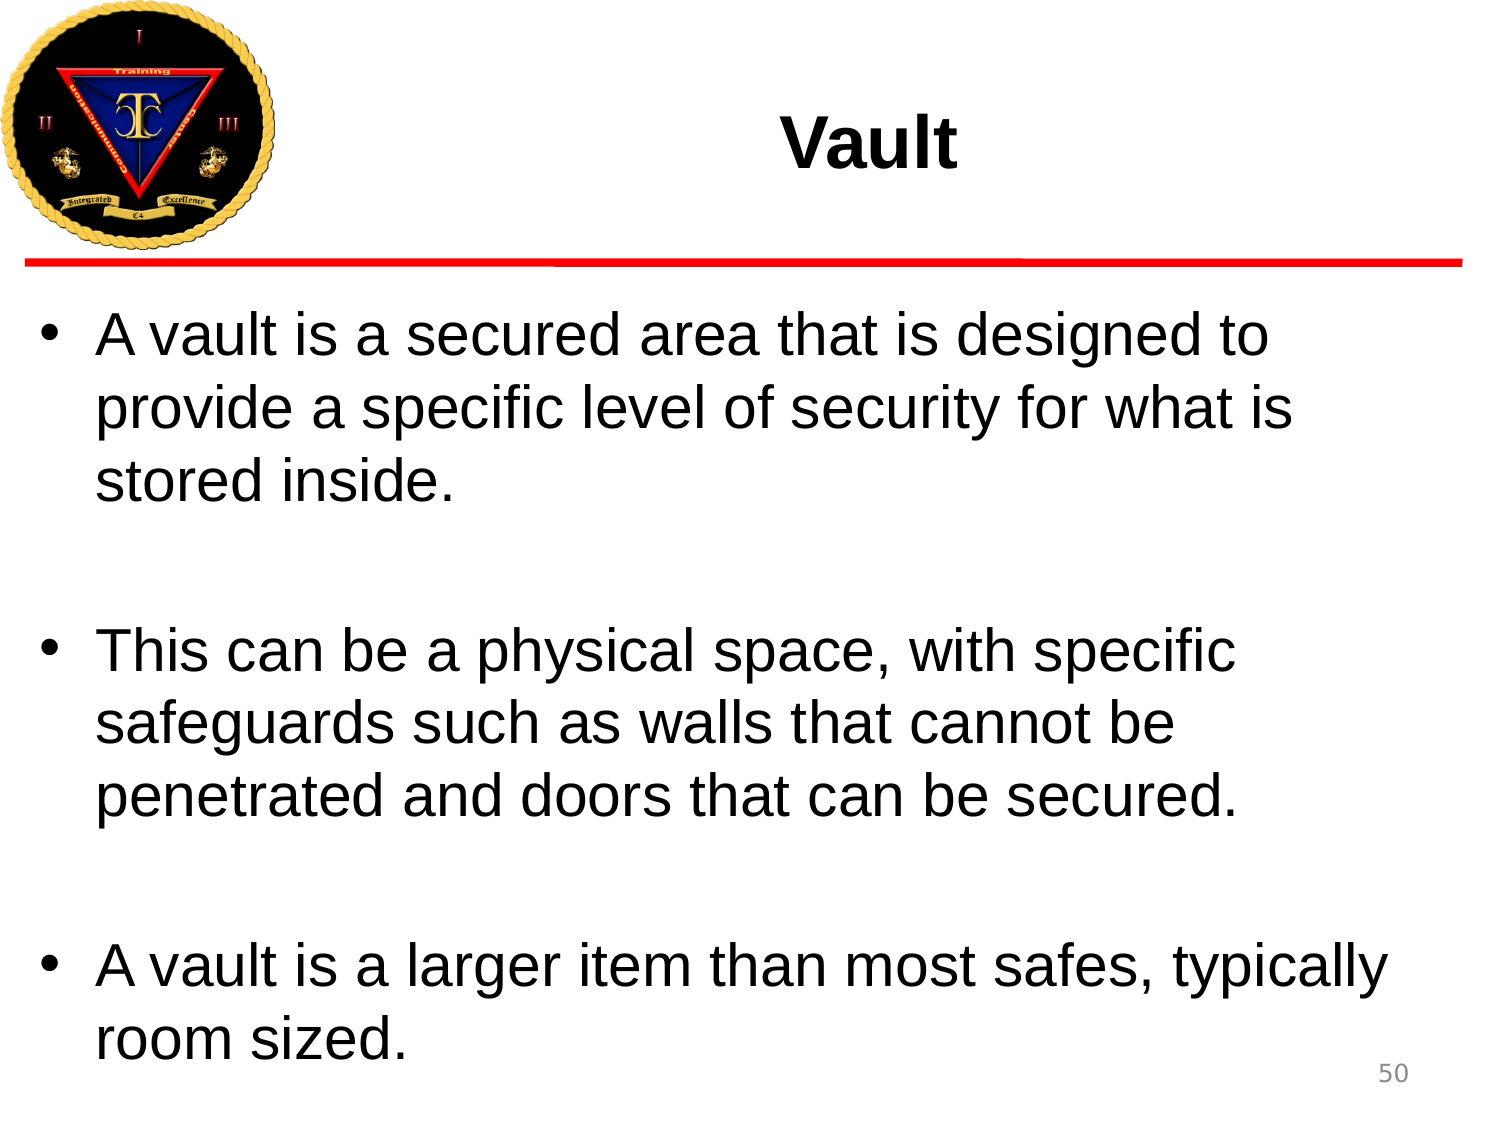

# Vault
A vault is a secured area that is designed to provide a specific level of security for what is stored inside.

This can be a physical space, with specific safeguards such as walls that cannot be penetrated and doors that can be secured.

A vault is a larger item than most safes, typically room sized.
50